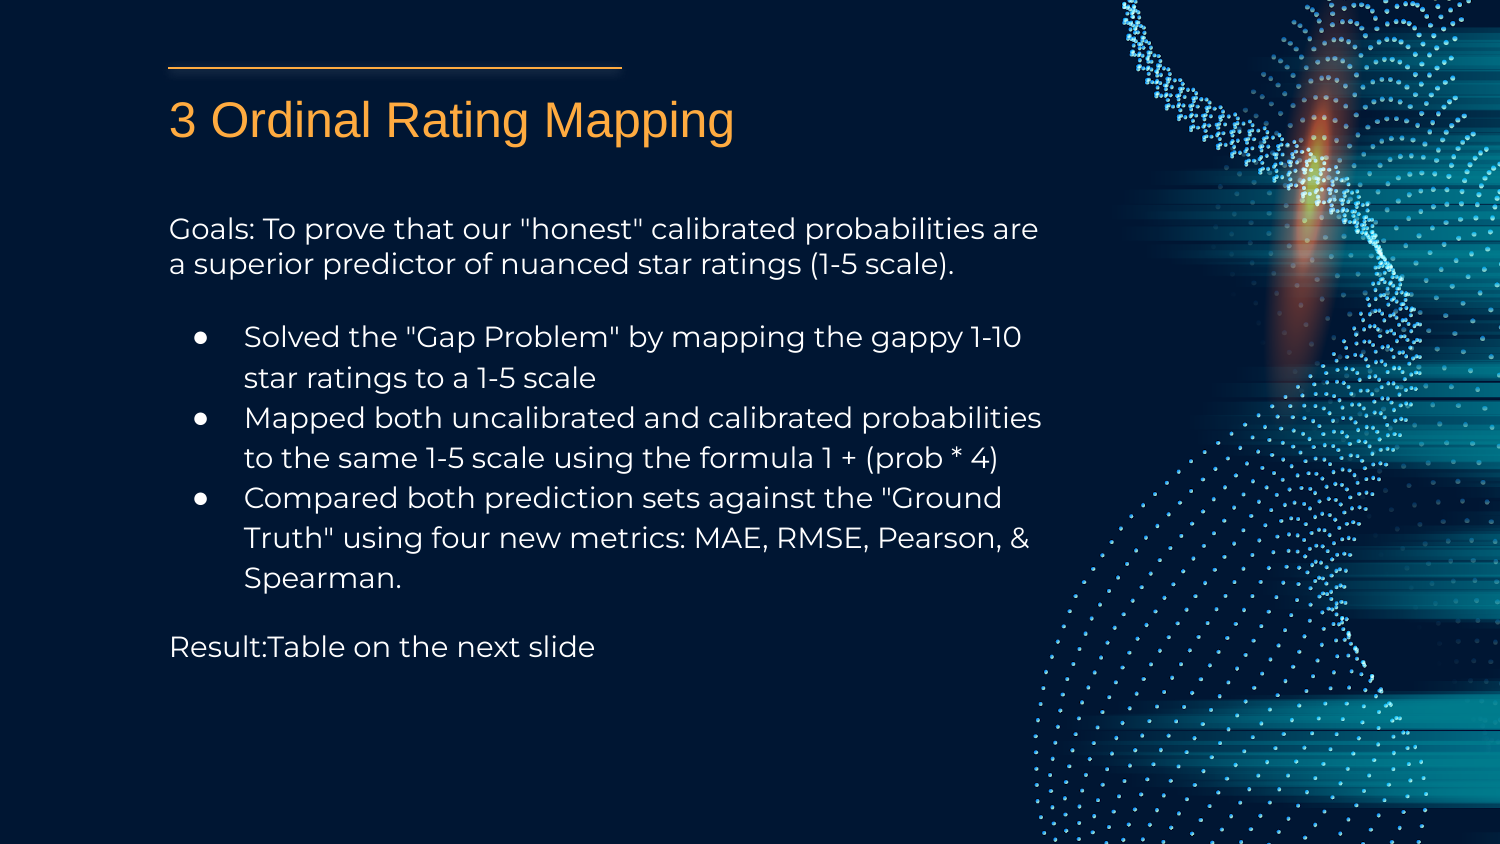

# 3 Ordinal Rating Mapping
Goals: To prove that our "honest" calibrated probabilities are a superior predictor of nuanced star ratings (1-5 scale).
Solved the "Gap Problem" by mapping the gappy 1-10 star ratings to a 1-5 scale
Mapped both uncalibrated and calibrated probabilities to the same 1-5 scale using the formula 1 + (prob * 4)
Compared both prediction sets against the "Ground Truth" using four new metrics: MAE, RMSE, Pearson, & Spearman.
Result:Table on the next slide